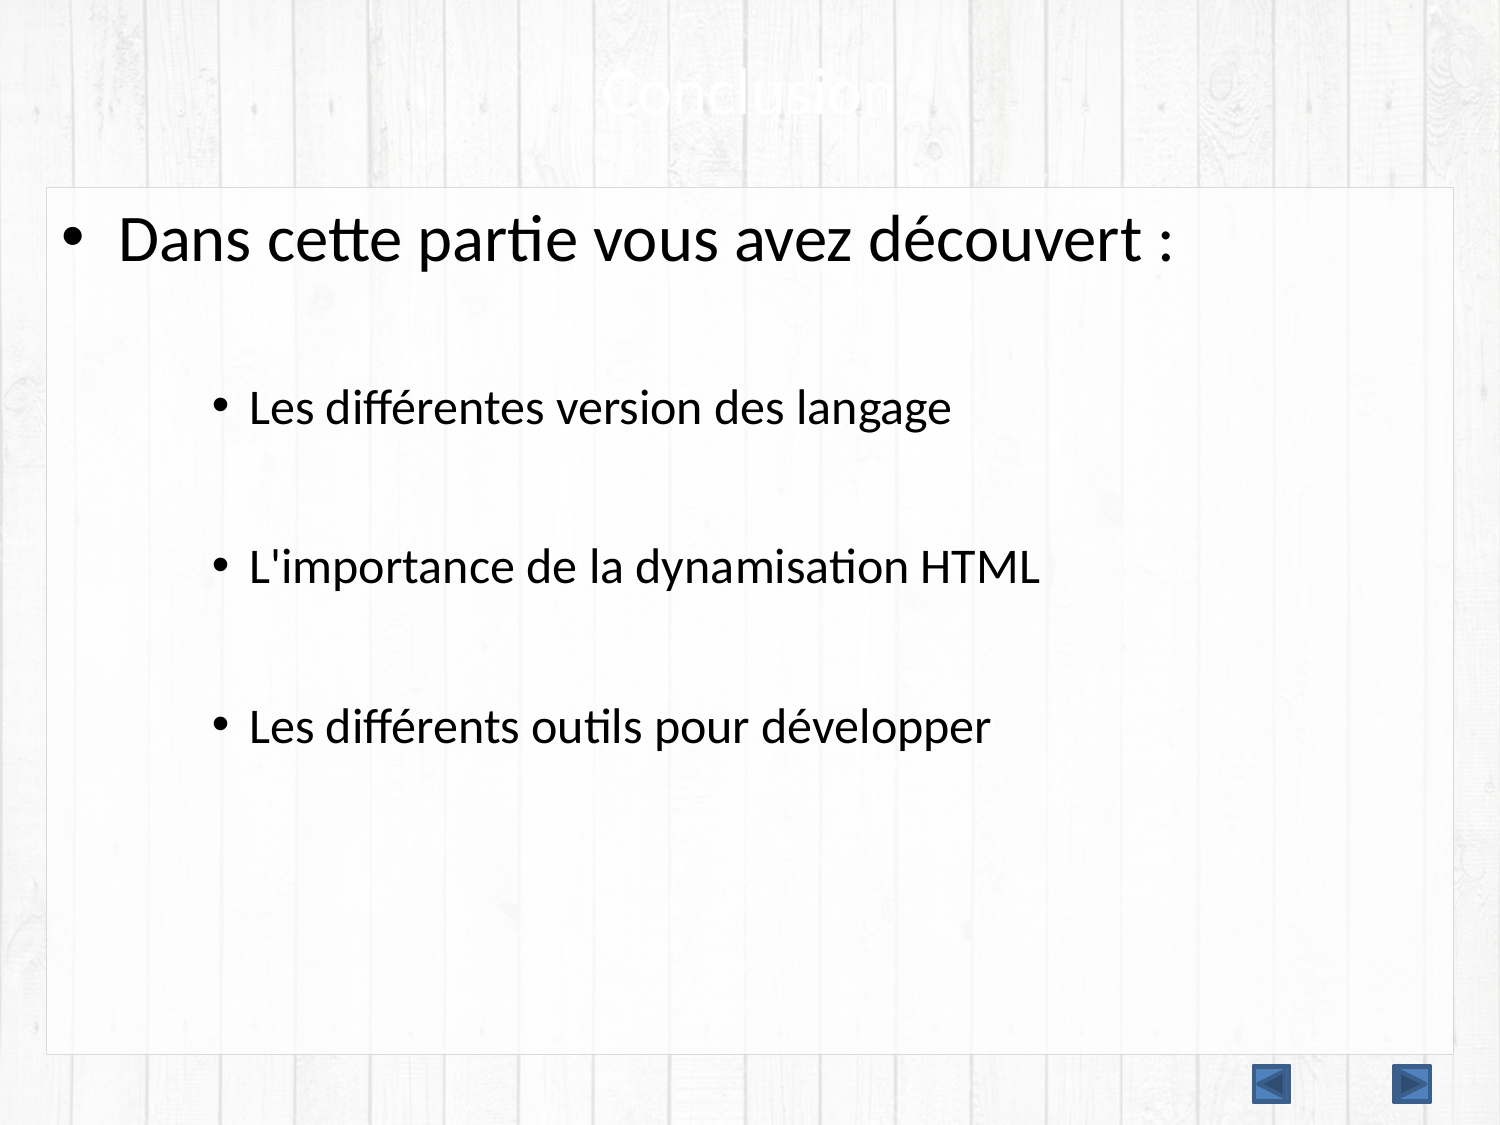

# Conclusion
Dans cette partie vous avez découvert :

Les différentes version des langage

L'importance de la dynamisation HTML

Les différents outils pour développer